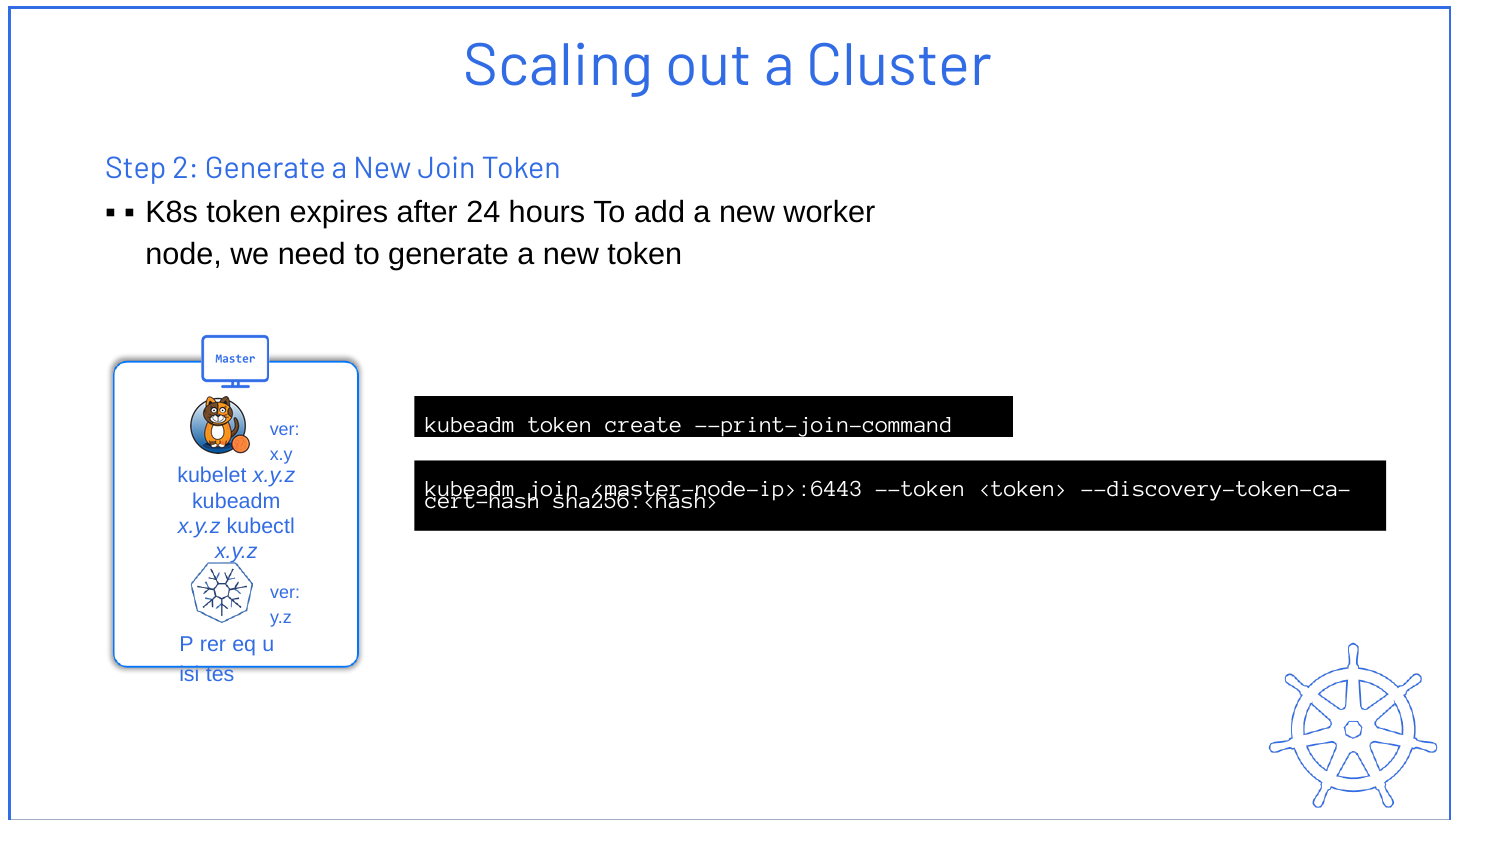

Scaling out a Cluster
Step 2: Generate a New Join Token
▪ ▪
K8s token expires after 24 hours To add a new worker node, we need to generate a new token

kubeadm token create --print-join-command

ver: x.y
kubeadm join <master-node-ip>:6443 --token <token> --discovery-token-ca-
cert-hash sha256:<hash>

kubelet x.y.z kubeadm x.y.z kubectl x.y.z

ver: y.z
P rer eq u isi tes